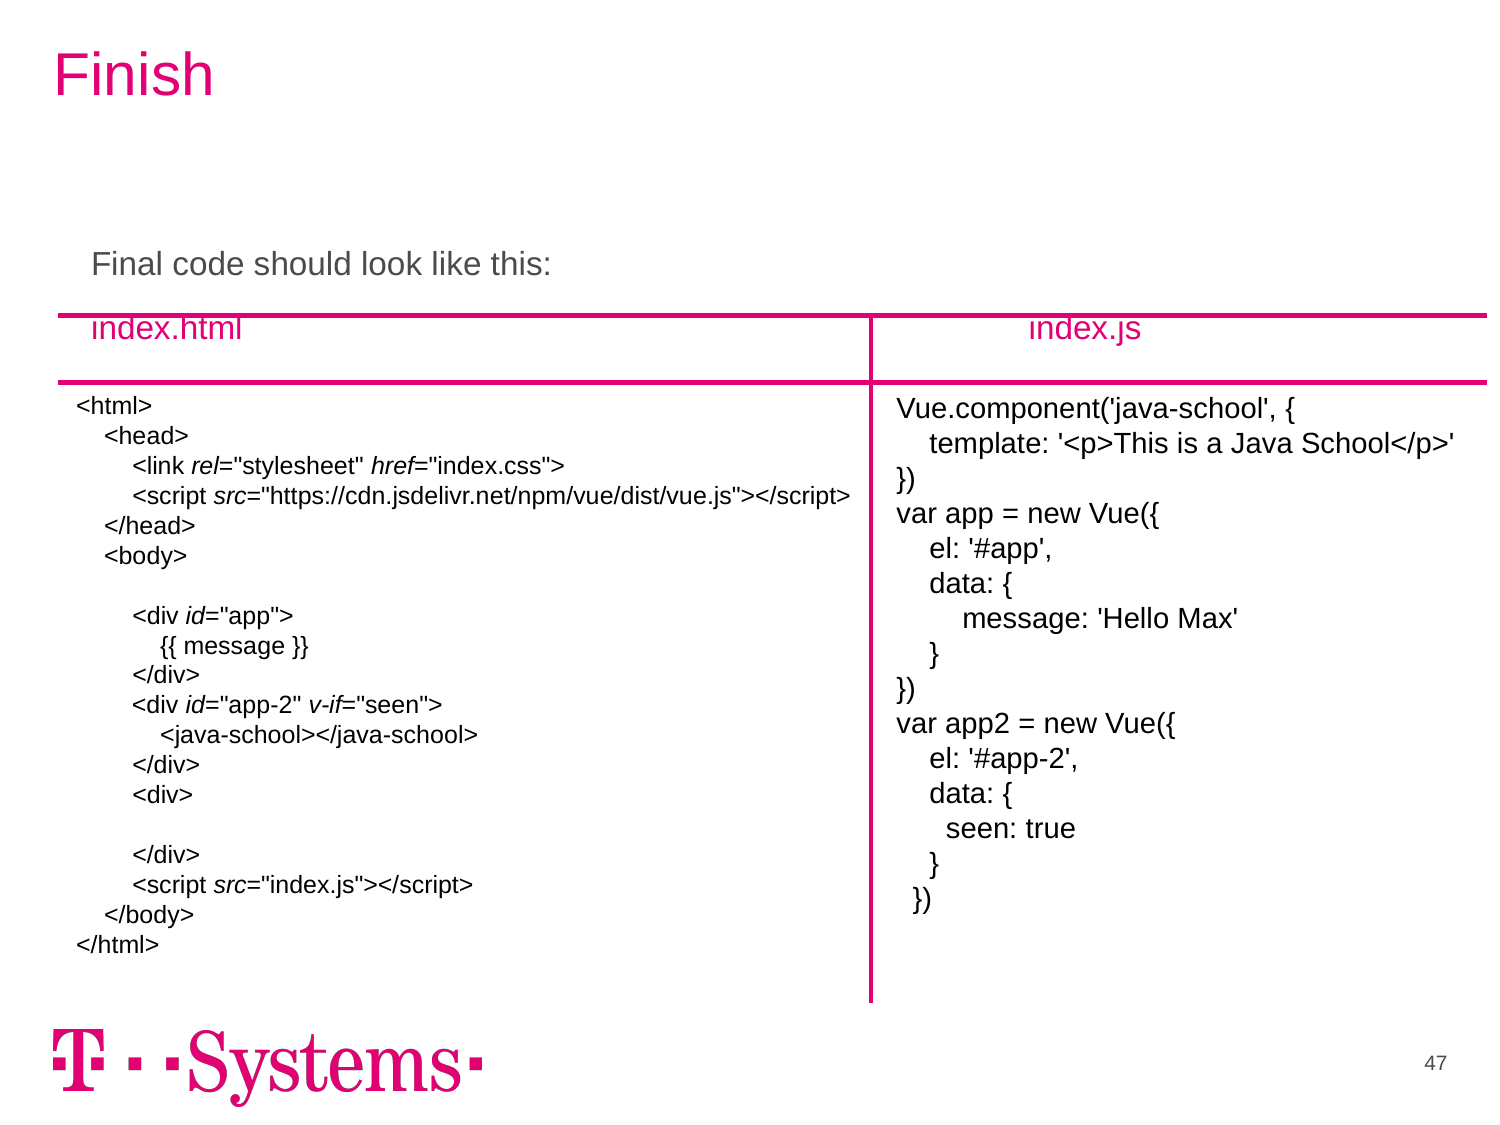

# Finish
Final code should look like this:
index.html 						index.js
<html>
    <head>
        <link rel="stylesheet" href="index.css">
        <script src="https://cdn.jsdelivr.net/npm/vue/dist/vue.js"></script>
    </head>
    <body>

        <div id="app">
            {{ message }}
        </div>
        <div id="app-2" v-if="seen">
            <java-school></java-school>
        </div>
        <div>
        </div>
        <script src="index.js"></script>
    </body>
</html>

Vue.component('java-school', {
    template: '<p>This is a Java School</p>'
})
var app = new Vue({
    el: '#app',
    data: {
        message: 'Hello Max'
    }
})
var app2 = new Vue({
    el: '#app-2',
    data: {
      seen: true
    }
  })

47